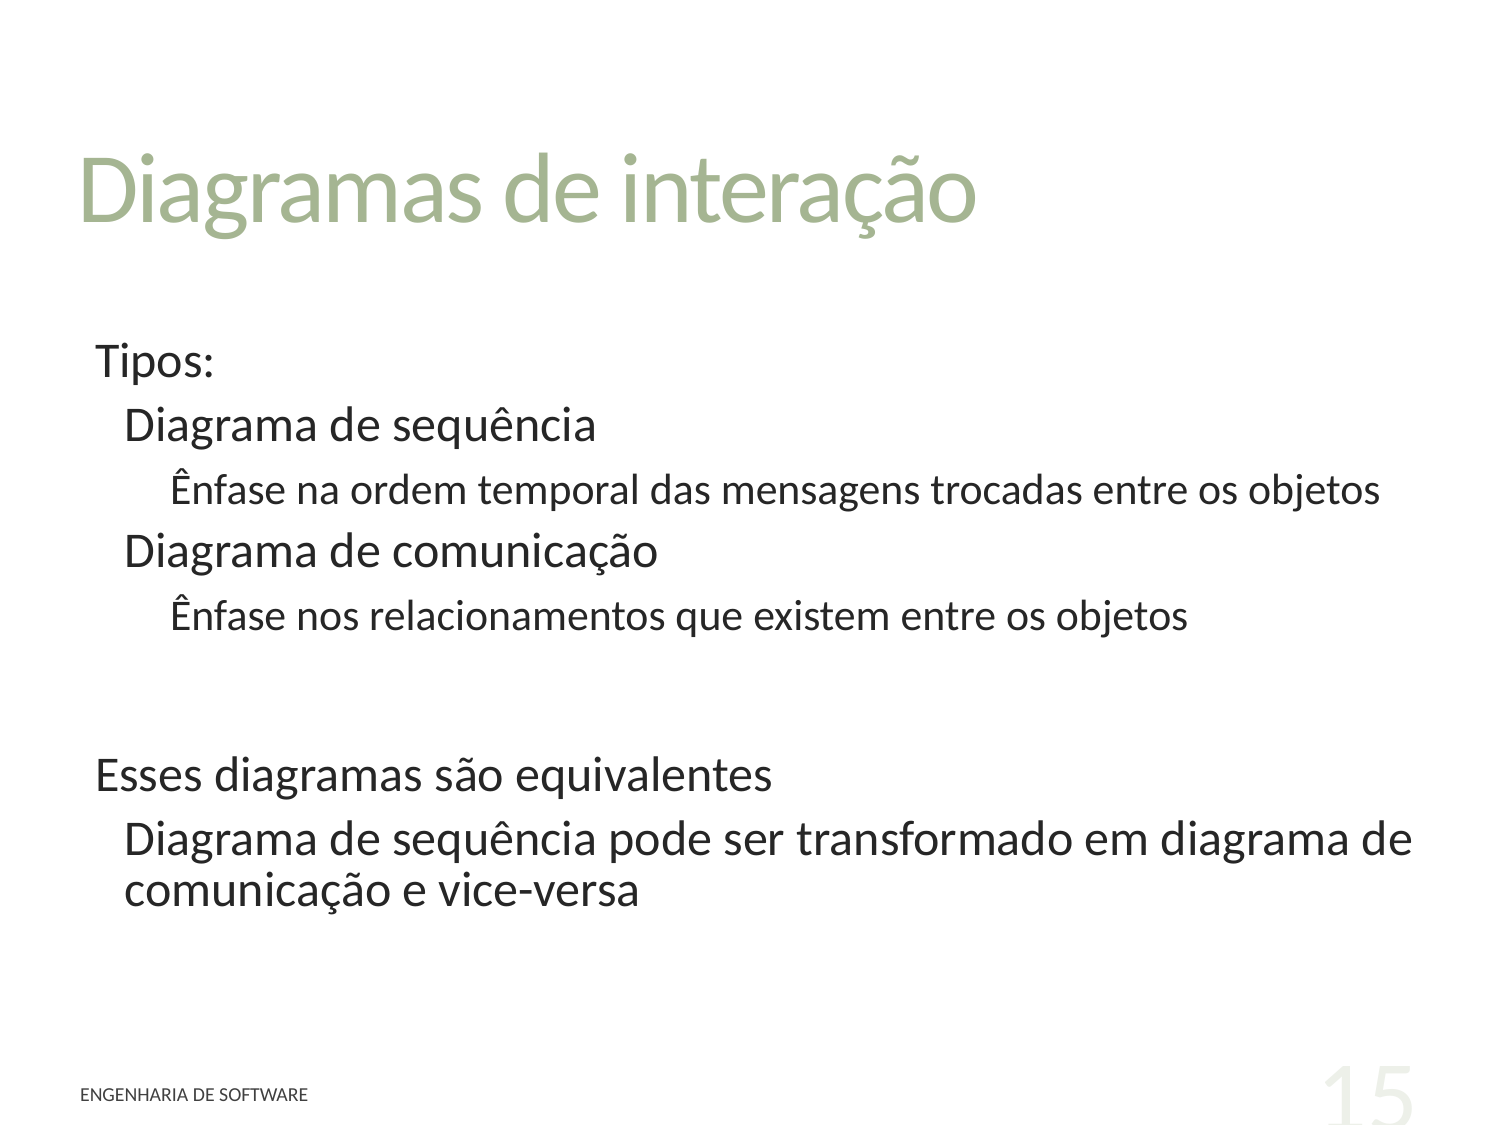

# Diagramas de interação
Tipos:
Diagrama de sequência
Ênfase na ordem temporal das mensagens trocadas entre os objetos
Diagrama de comunicação
Ênfase nos relacionamentos que existem entre os objetos

Esses diagramas são equivalentes
Diagrama de sequência pode ser transformado em diagrama de comunicação e vice-versa
15
Engenharia de Software